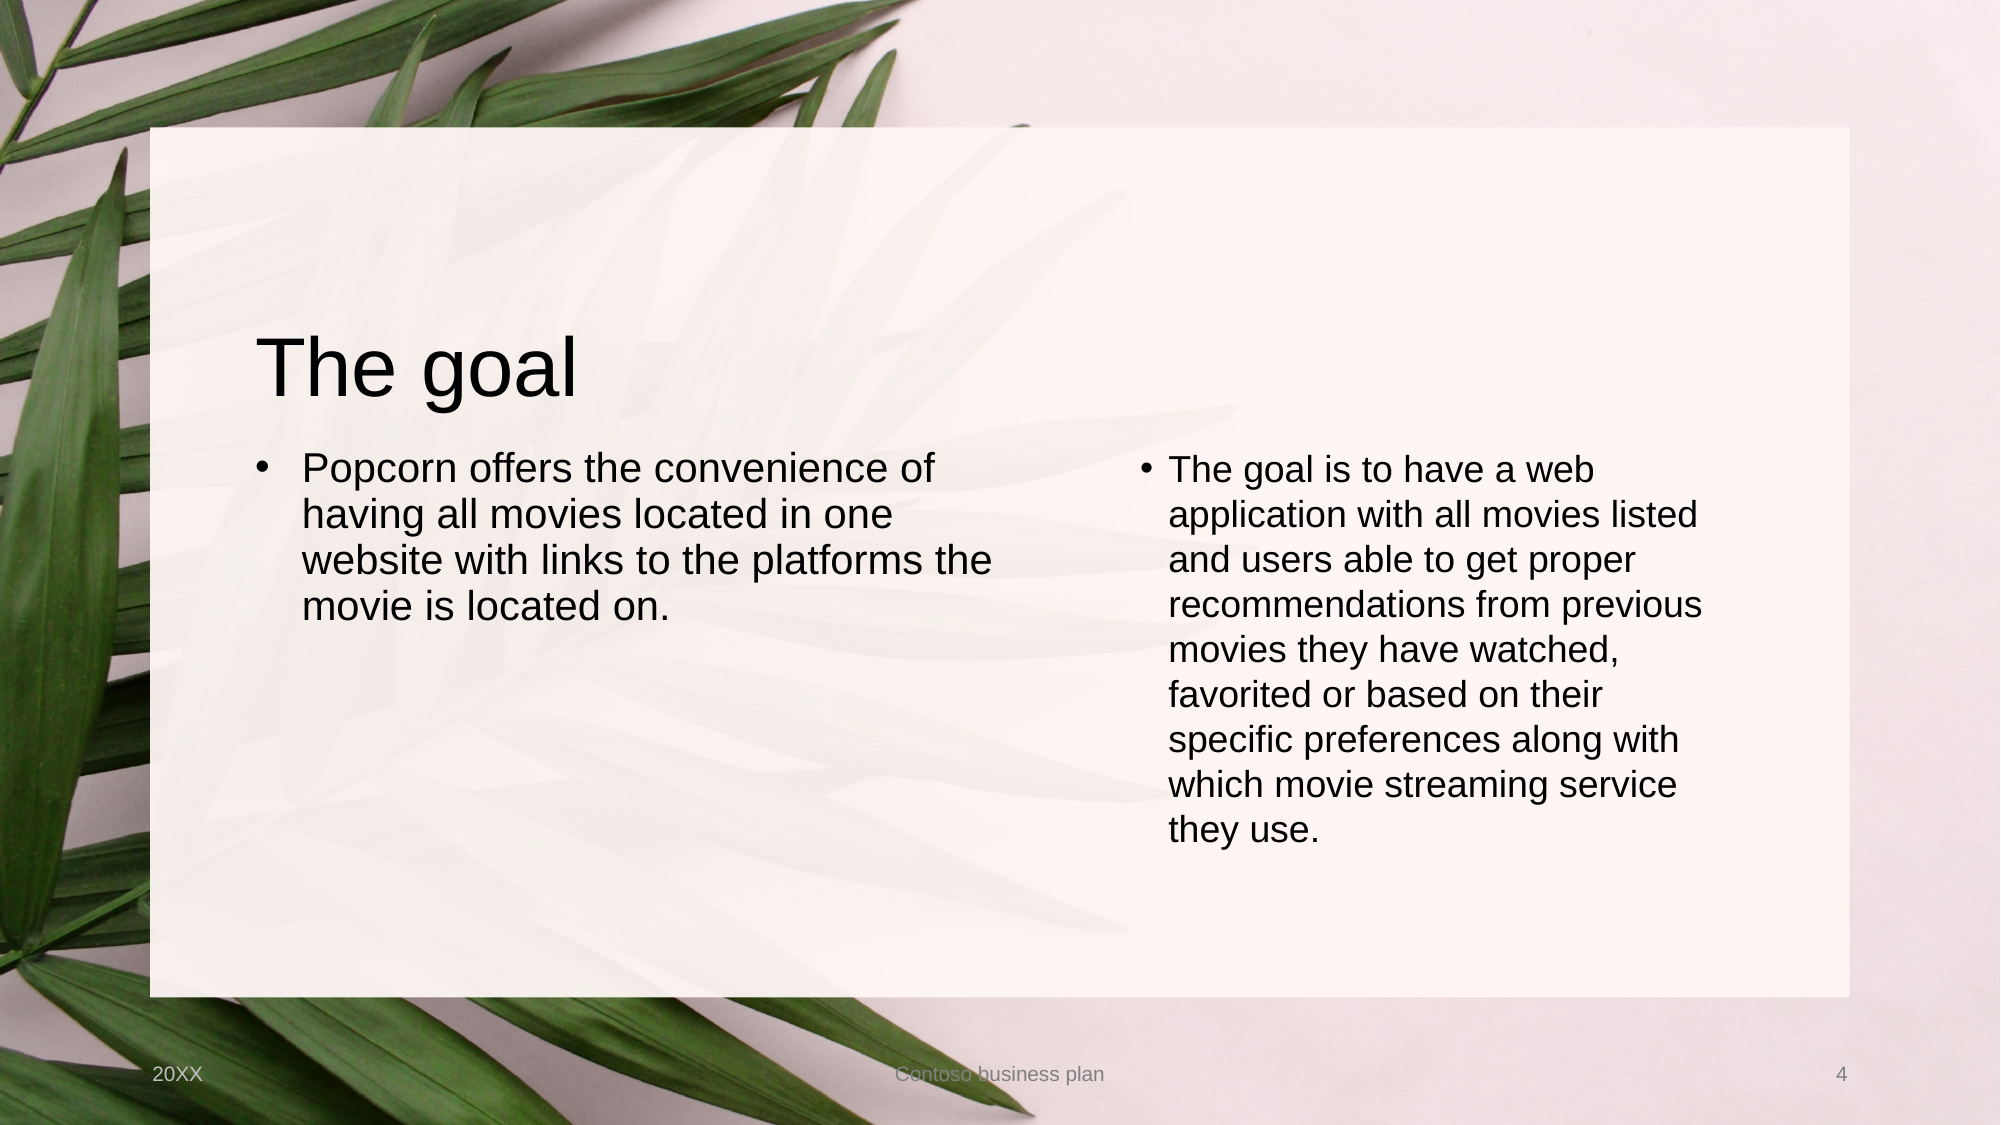

# The goal
Popcorn offers the convenience of having all movies located in one website with links to the platforms the movie is located on.
The goal is to have a web application with all movies listed and users able to get proper recommendations from previous movies they have watched, favorited or based on their specific preferences along with which movie streaming service they use.

20XX
Contoso business plan
4